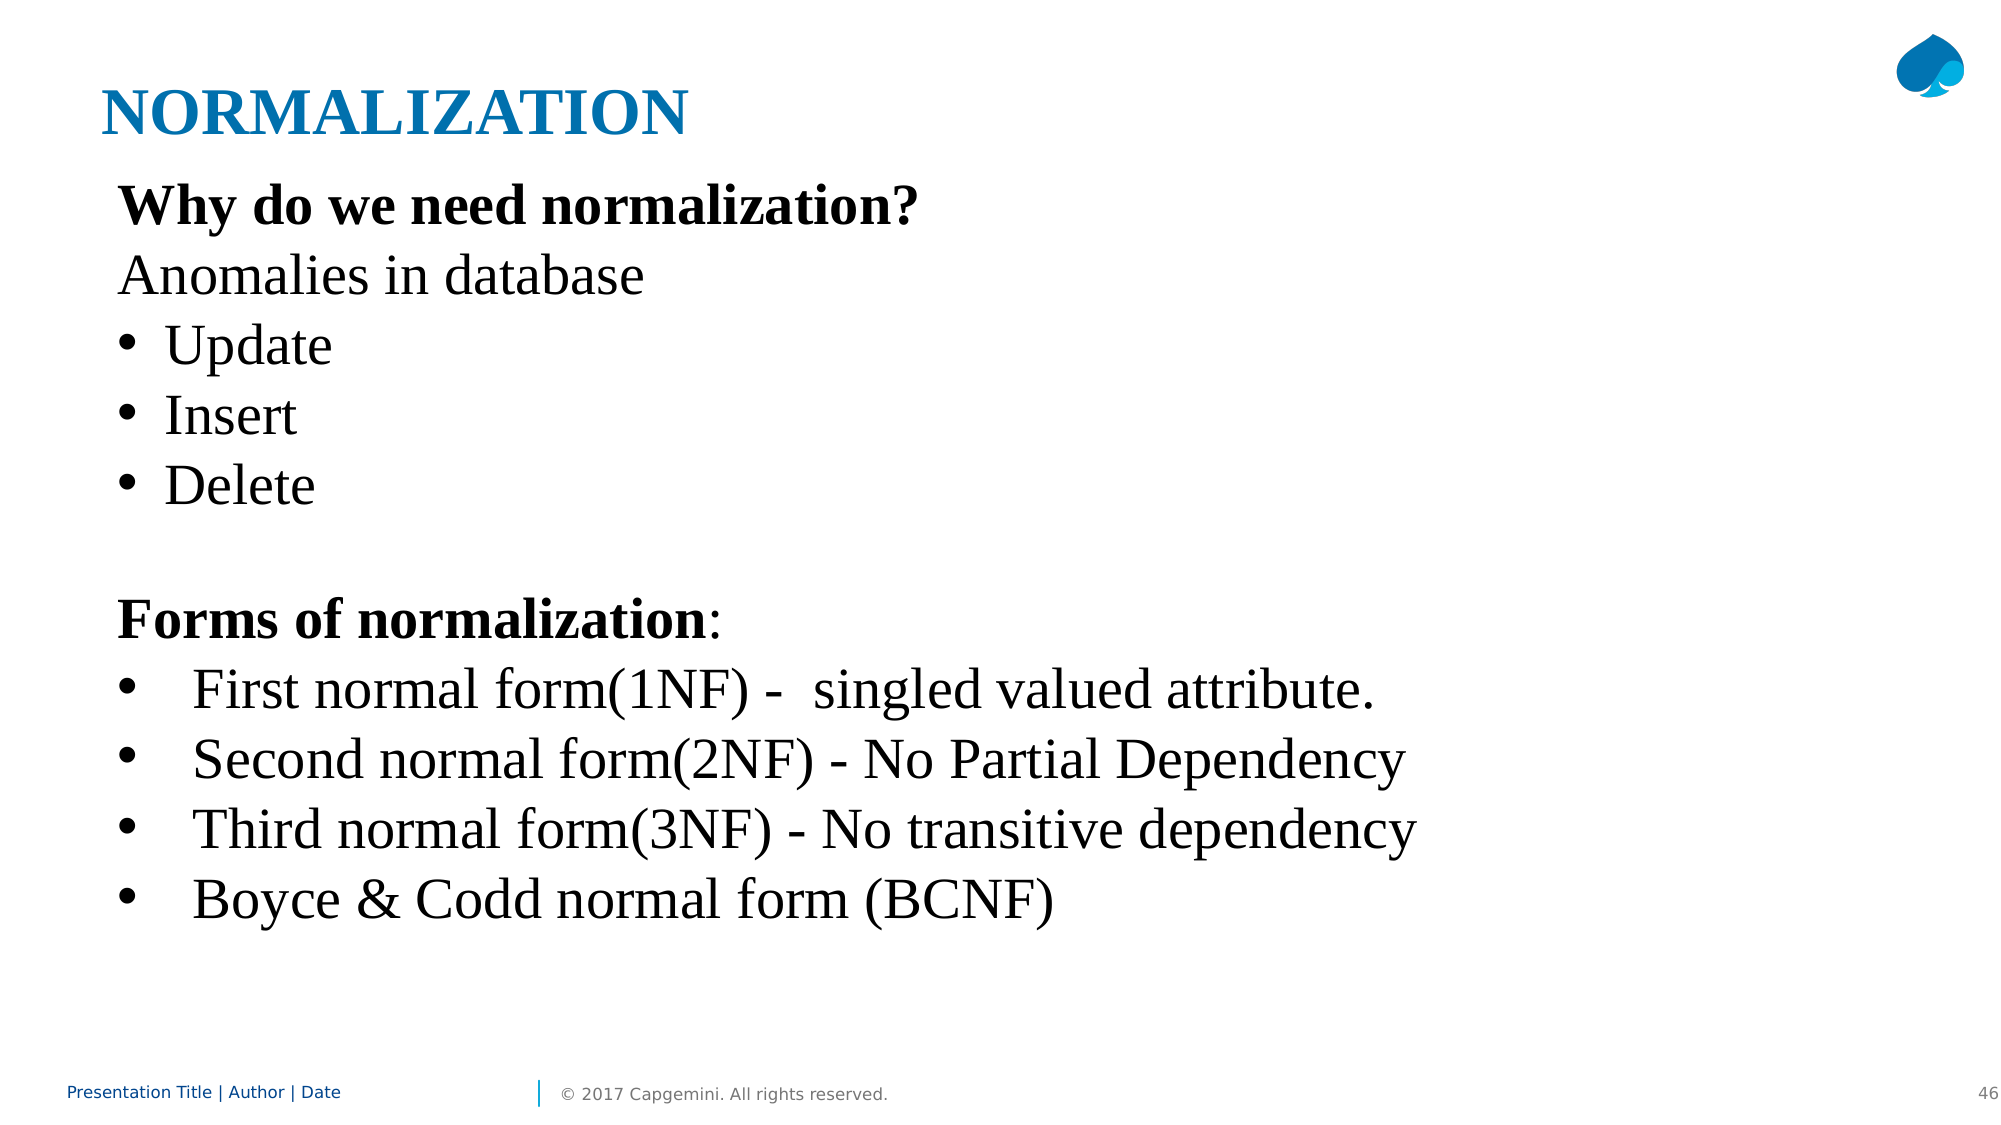

NORMALIZATION
Why do we need normalization?
Anomalies in database
Update
Insert
Delete

Forms of normalization:
First normal form(1NF) -  singled valued attribute.
Second normal form(2NF) - No Partial Dependency
Third normal form(3NF) - No transitive dependency
Boyce & Codd normal form (BCNF)